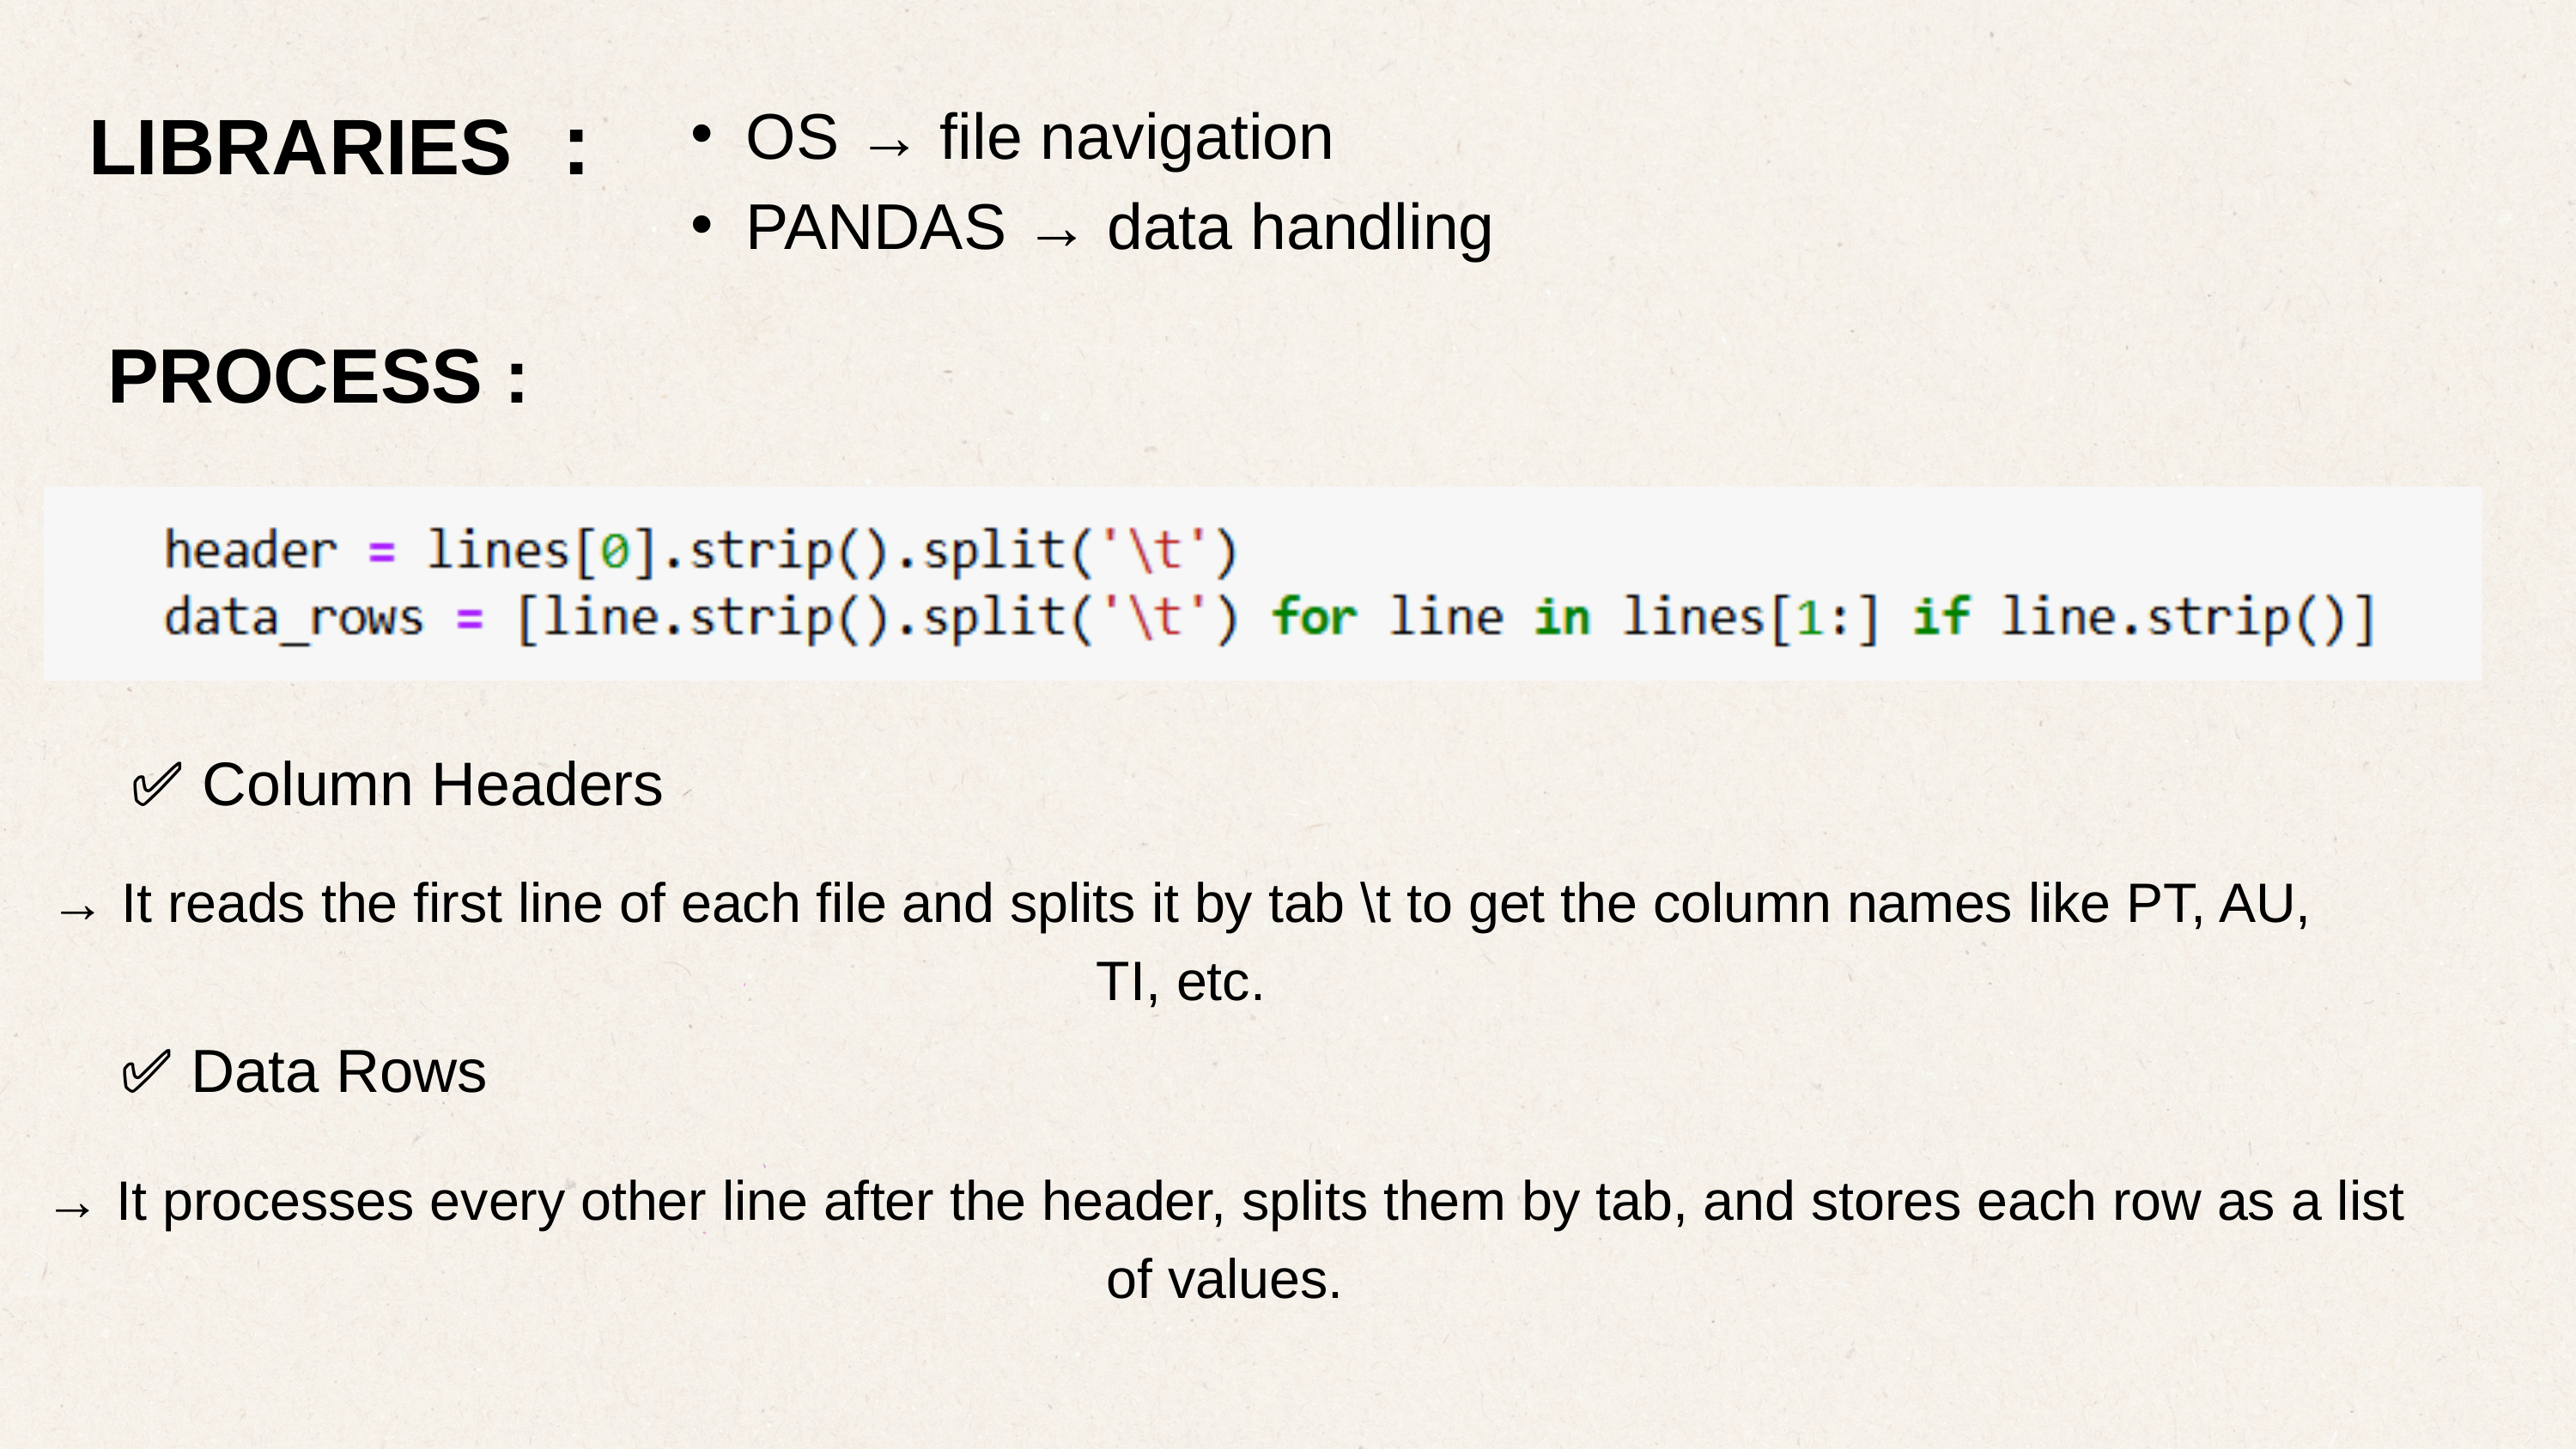

LIBRARIES  :
OS → file navigation
PANDAS → data handling
PROCESS :

✅ Column Headers
→ It reads the first line of each file and splits it by tab \t to get the column names like PT, AU, TI, etc.
✅ Data Rows
→ It processes every other line after the header, splits them by tab, and stores each row as a list of values.